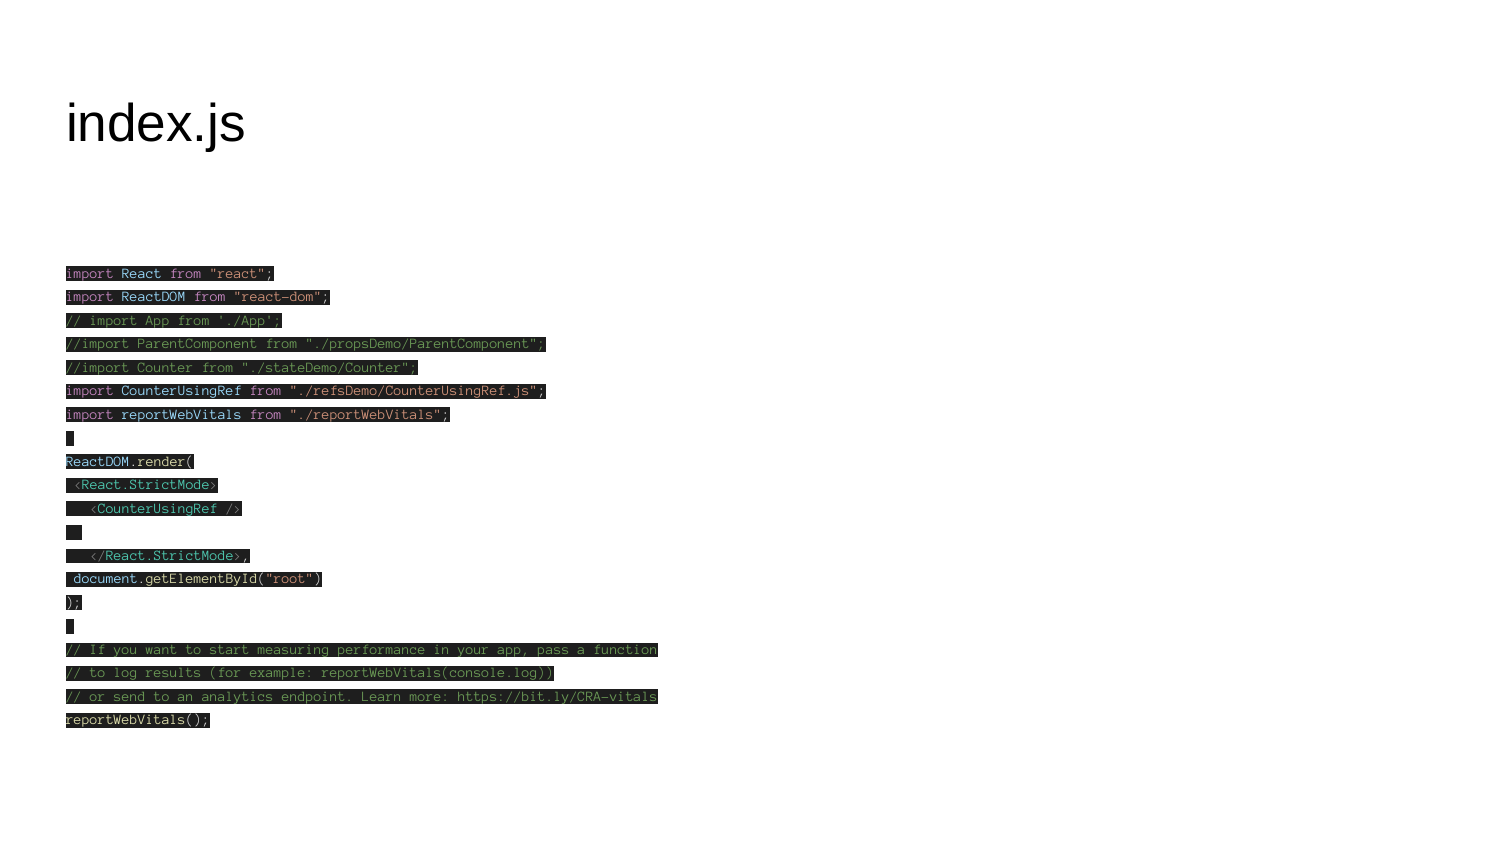

# index.js

import React from "react";
import ReactDOM from "react-dom";
// import App from './App';
//import ParentComponent from "./propsDemo/ParentComponent";
//import Counter from "./stateDemo/Counter";
import CounterUsingRef from "./refsDemo/CounterUsingRef.js";
import reportWebVitals from "./reportWebVitals";

ReactDOM.render(
 <React.StrictMode>
   <CounterUsingRef />

   </React.StrictMode>,
 document.getElementById("root")
);

// If you want to start measuring performance in your app, pass a function
// to log results (for example: reportWebVitals(console.log))
// or send to an analytics endpoint. Learn more: https://bit.ly/CRA-vitals
reportWebVitals();